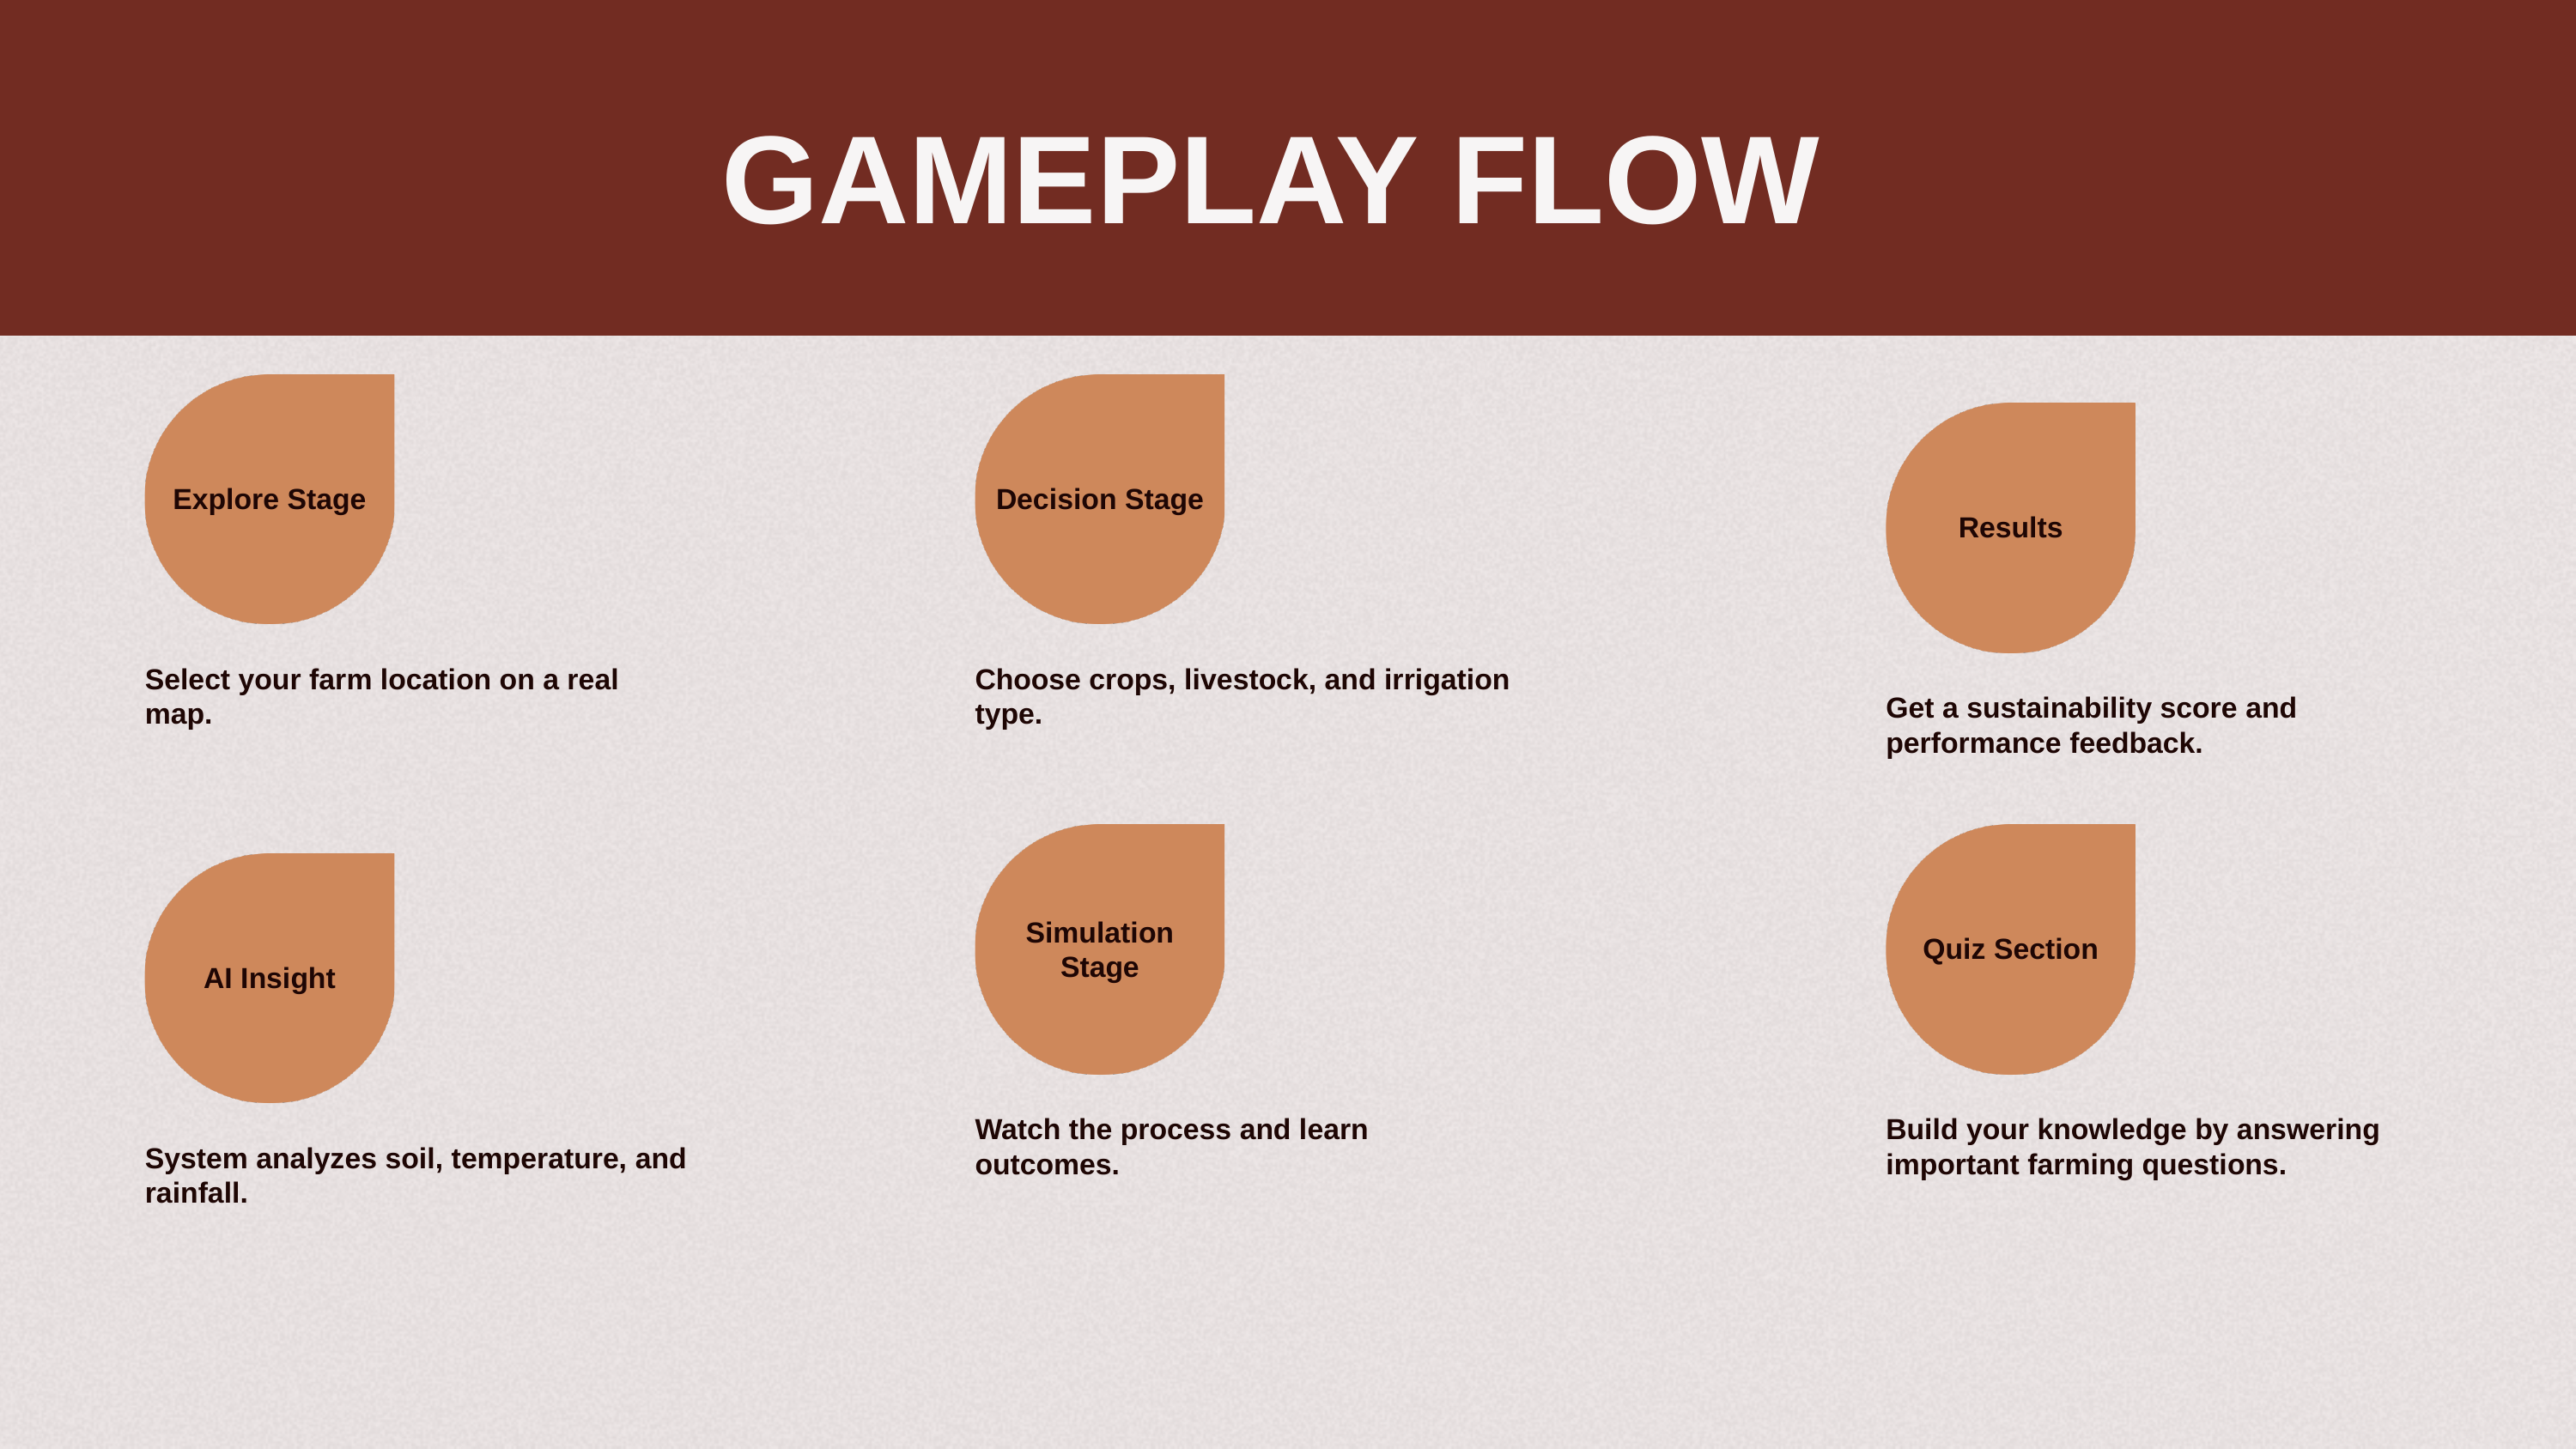

GAMEPLAY FLOW

Explore Stage
Select your farm location on a real map.

Decision Stage
Choose crops, livestock, and irrigation type.

Results
Get a sustainability score and performance feedback.

Simulation Stage
Watch the process and learn outcomes.

Quiz Section
Build your knowledge by answering important farming questions.

AI Insight
System analyzes soil, temperature, and rainfall.